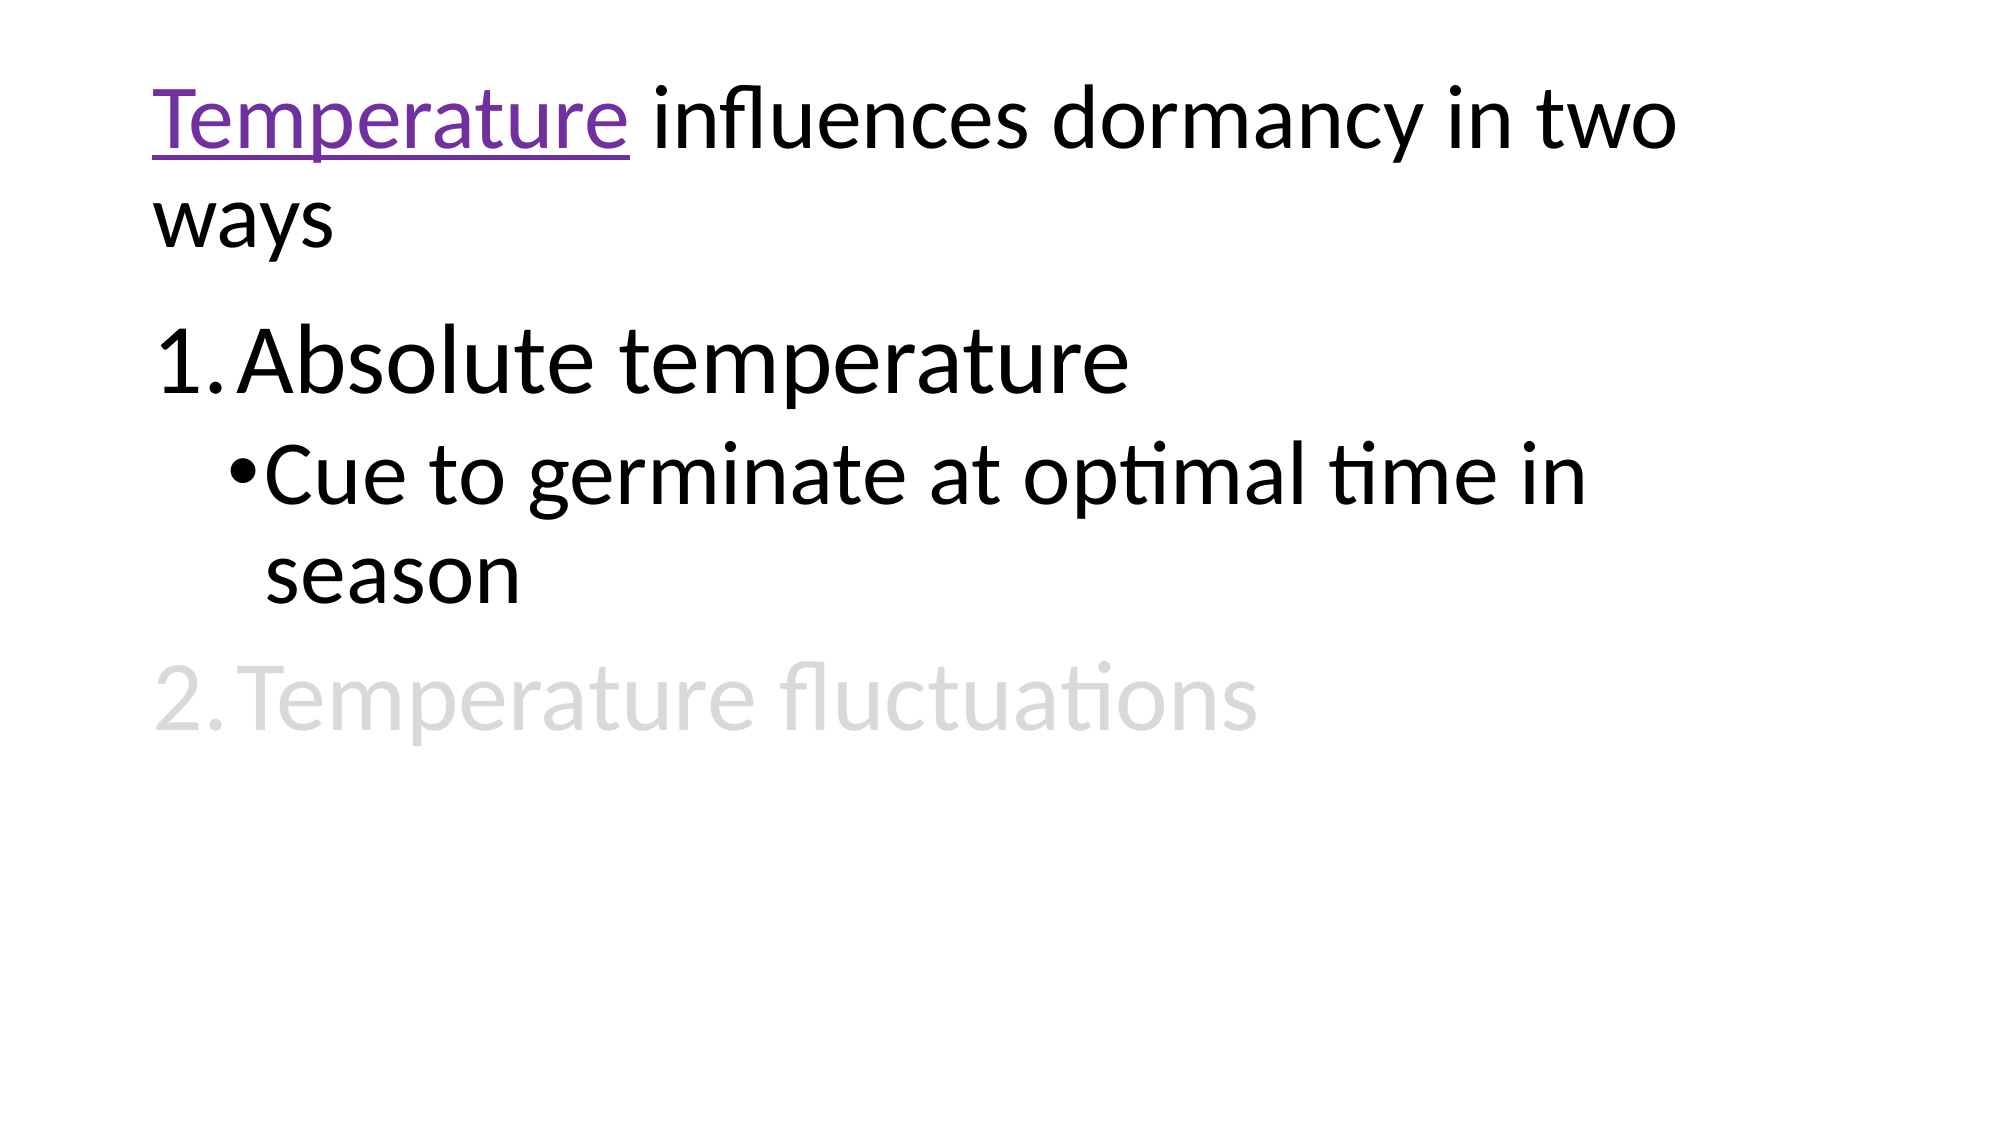

# Temperature influences dormancy in two ways
Absolute temperature
Cue to germinate at optimal time in season
Temperature fluctuations